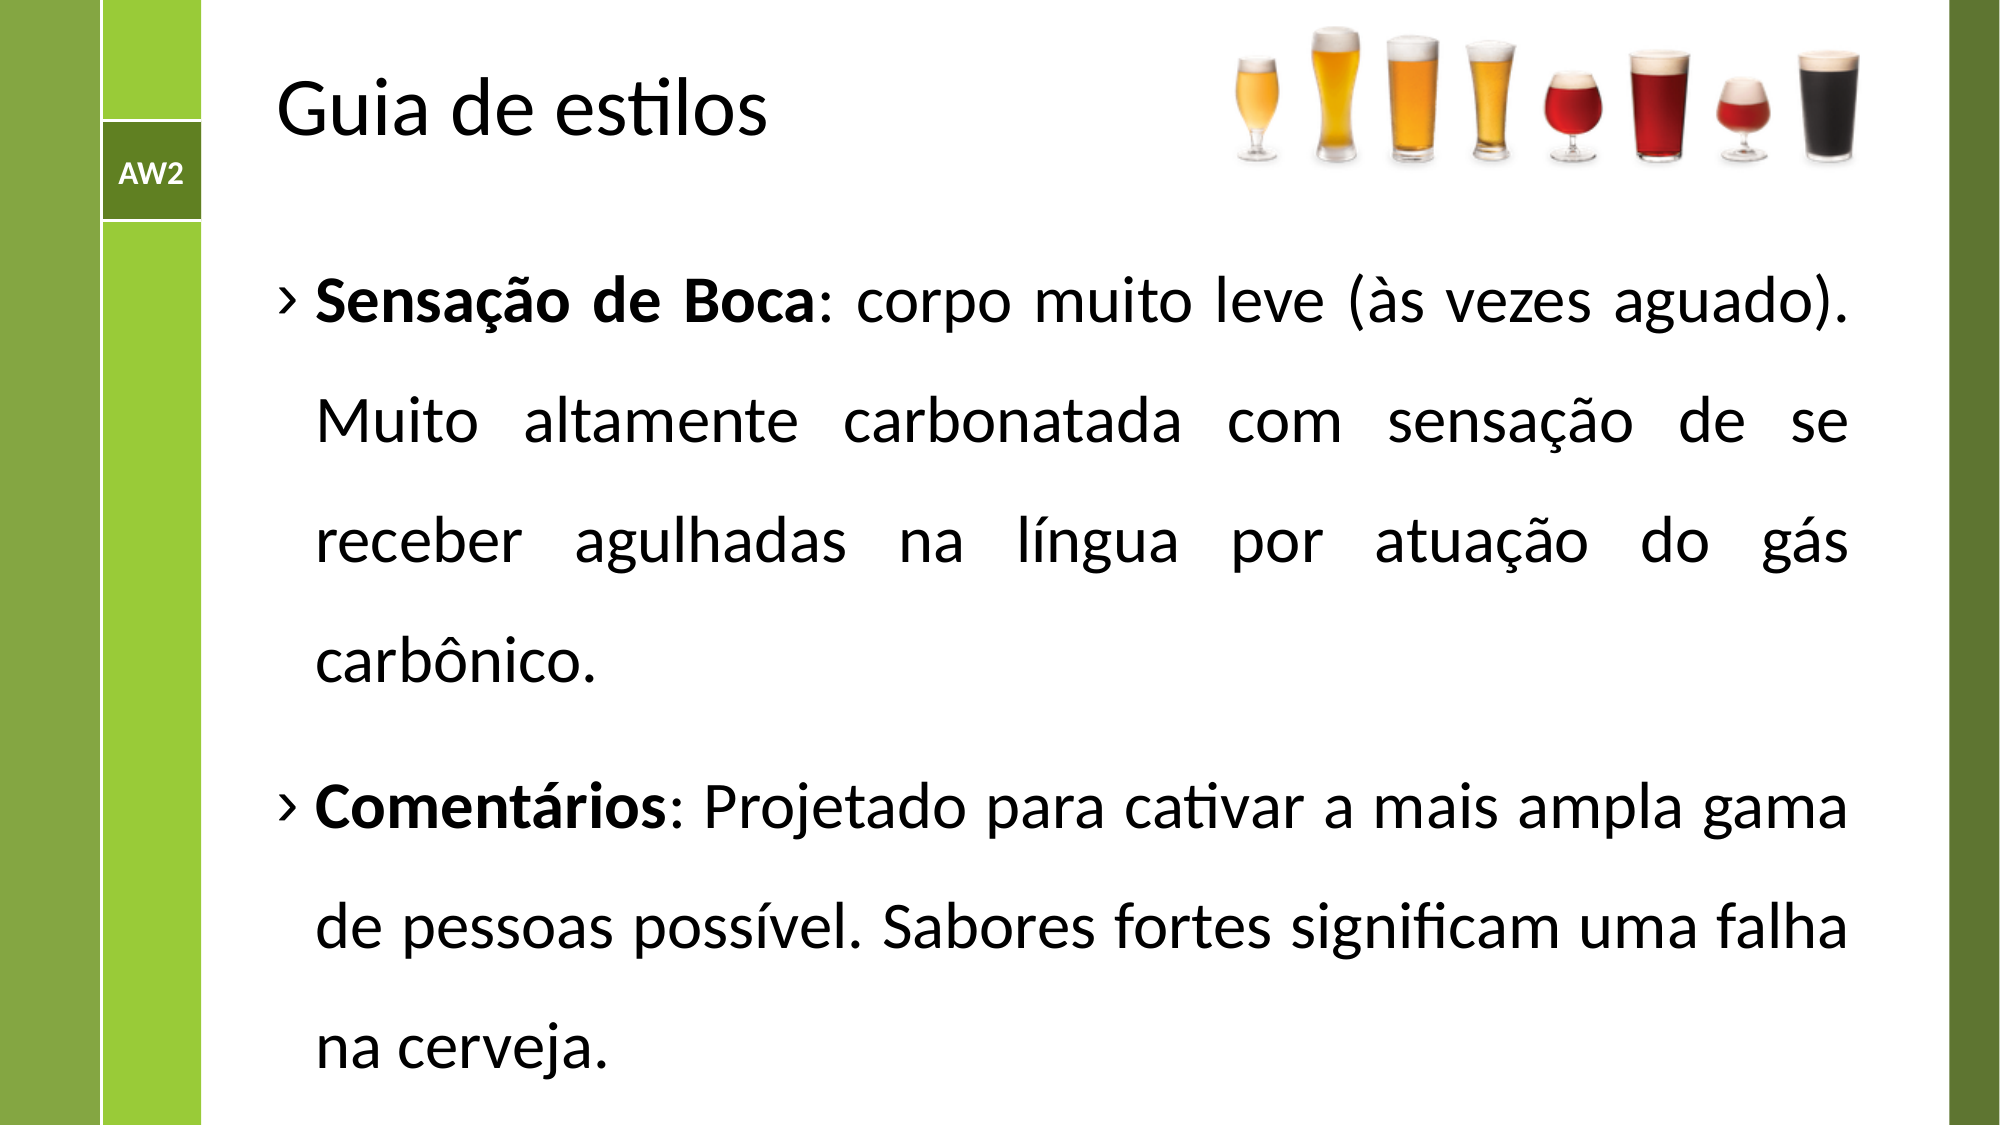

# Guia de estilos
Sensação de Boca: corpo muito leve (às vezes aguado). Muito altamente carbonatada com sensação de se receber agulhadas na língua por atuação do gás carbônico.
Comentários: Projetado para cativar a mais ampla gama de pessoas possível. Sabores fortes significam uma falha na cerveja.